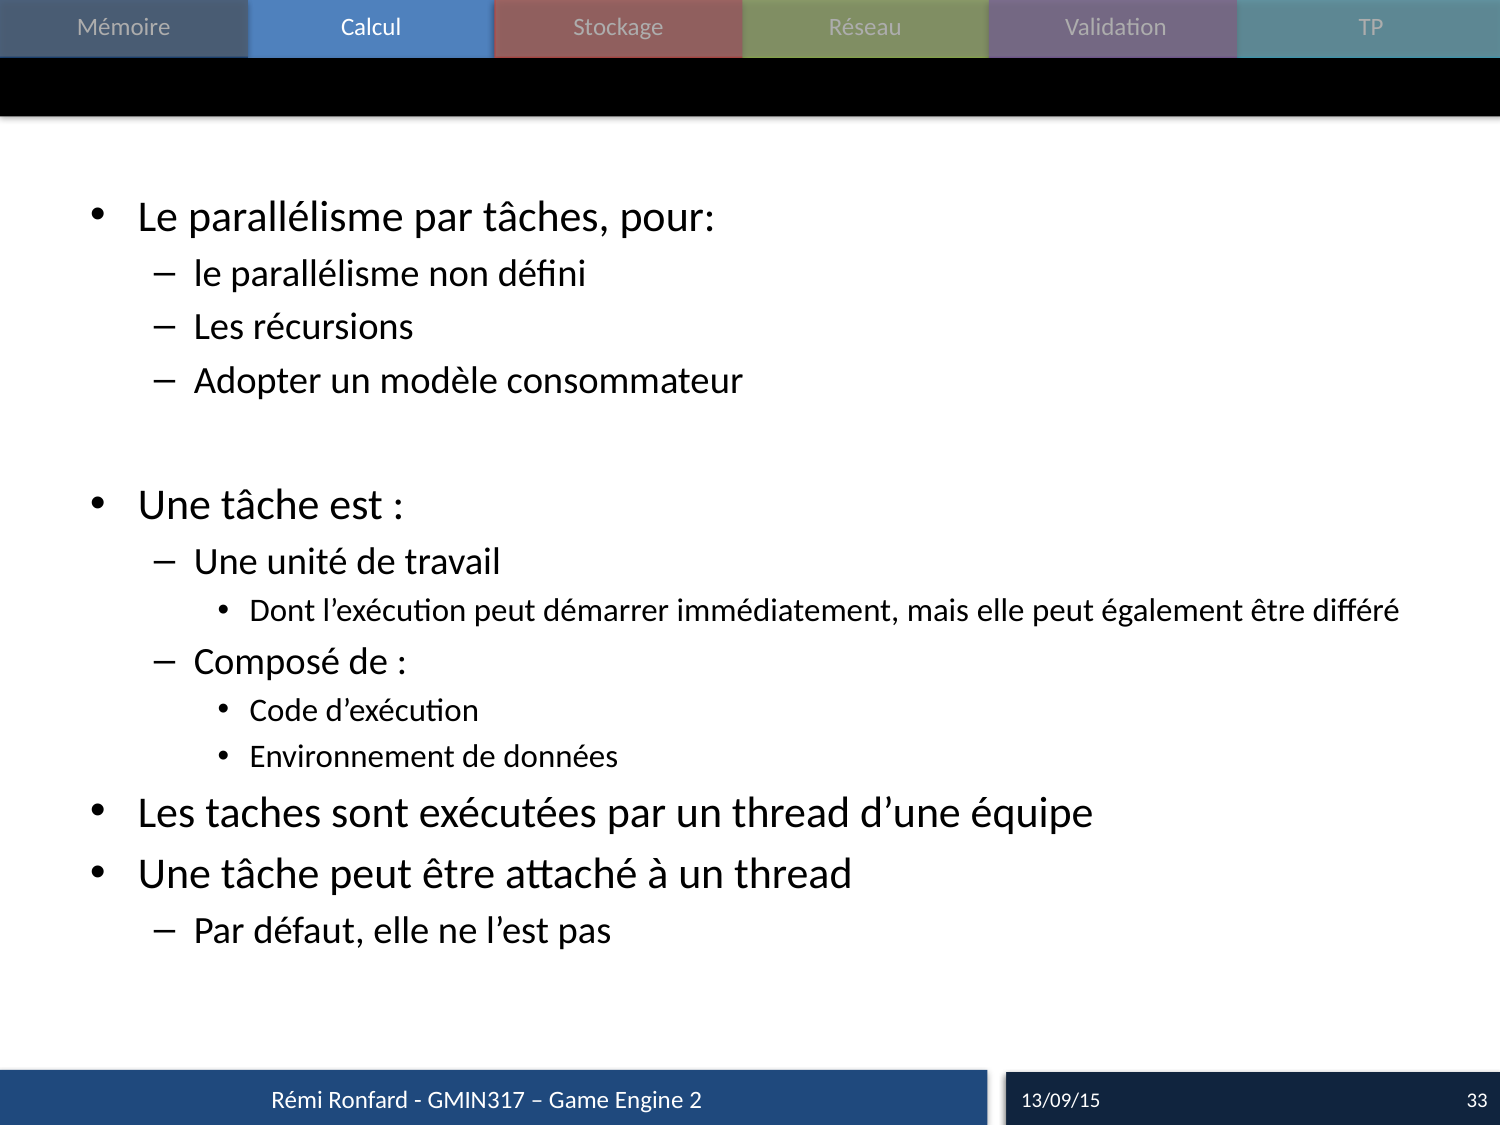

#
Le parallélisme par tâches, pour:
le parallélisme non défini
Les récursions
Adopter un modèle consommateur

Une tâche est :
Une unité de travail
Dont l’exécution peut démarrer immédiatement, mais elle peut également être différé
Composé de :
Code d’exécution
Environnement de données
Les taches sont exécutées par un thread d’une équipe
Une tâche peut être attaché à un thread
Par défaut, elle ne l’est pas

Rémi Ronfard - GMIN317 – Game Engine 2
13/09/15
33